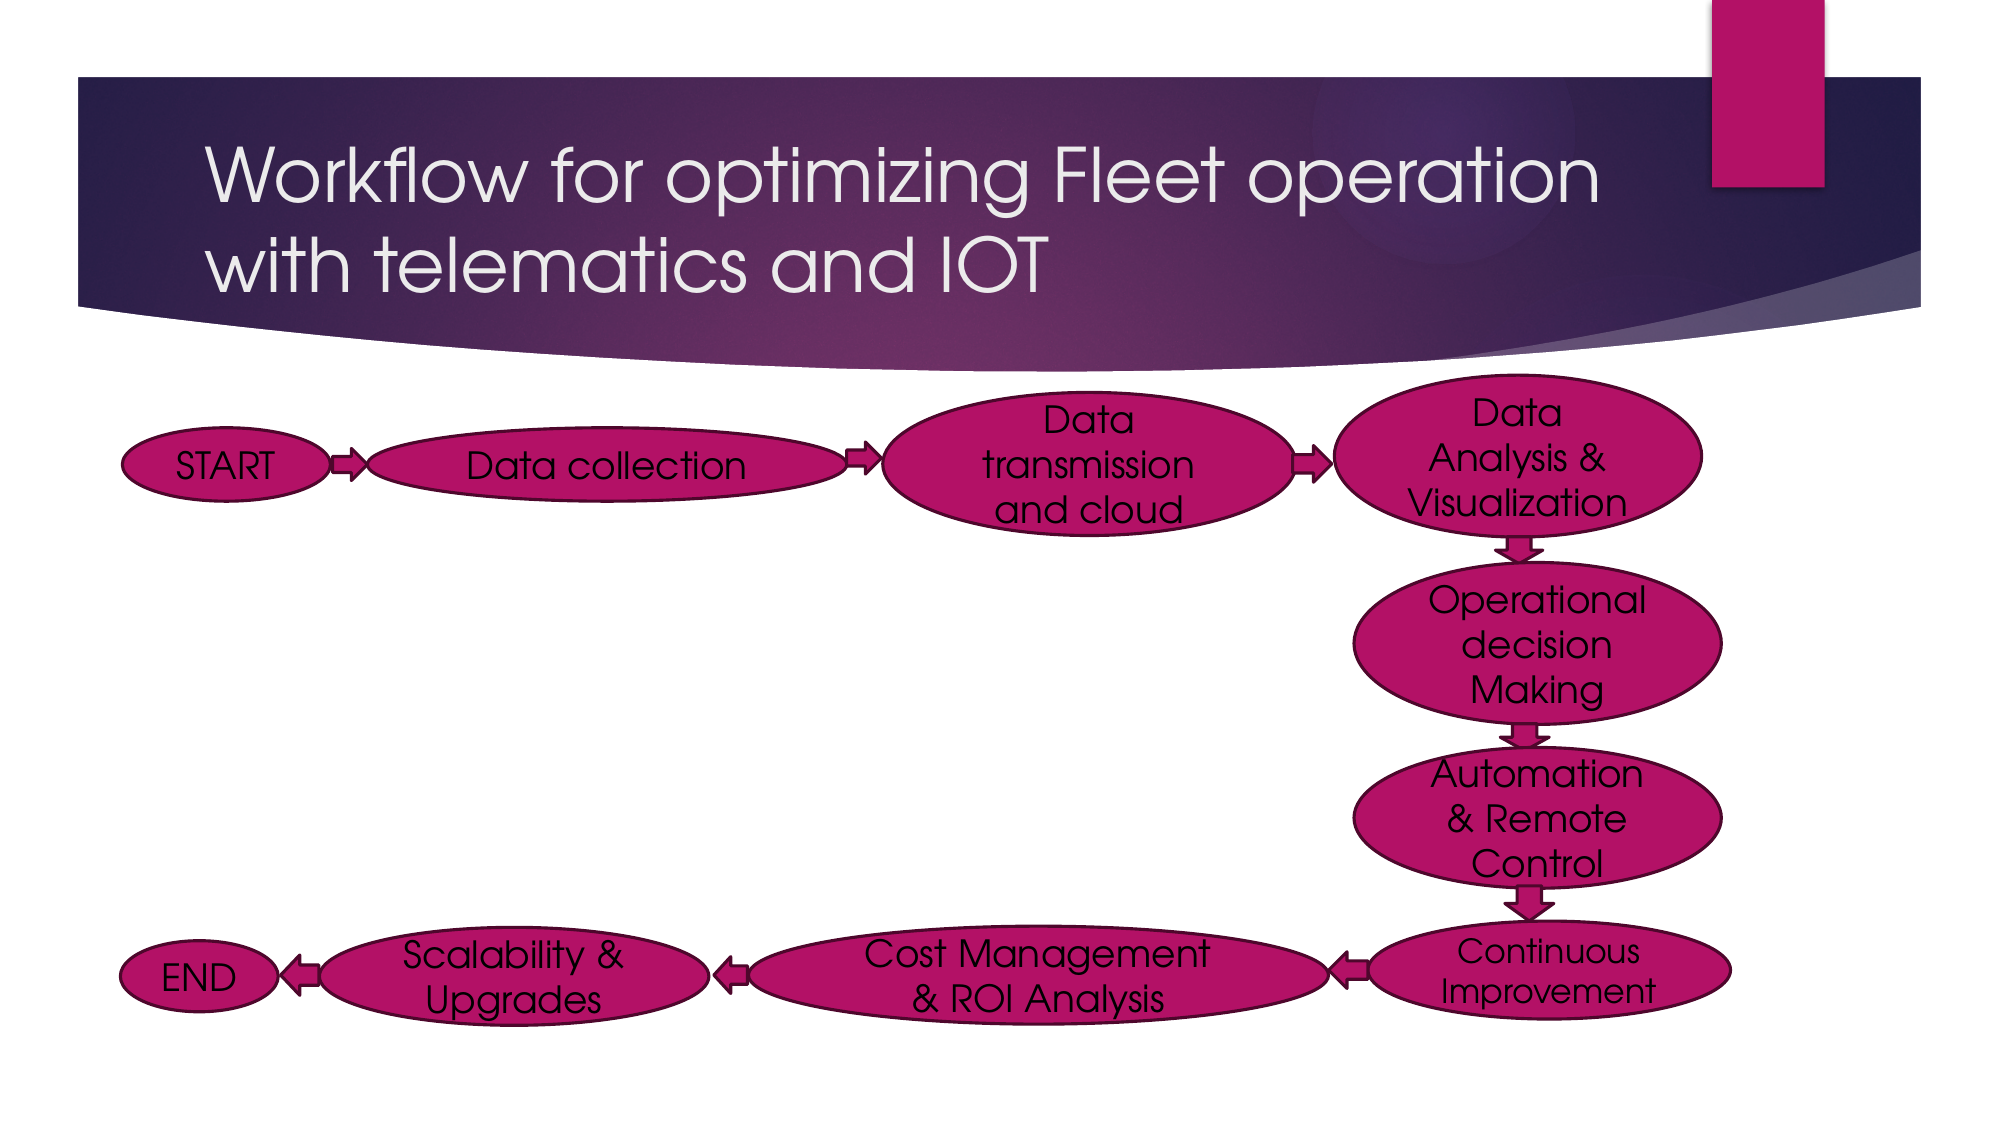

# Workflow for optimizing Fleet operation with telematics and IOT
Data Analysis & Visualization
Data transmission and cloud
Data collection
START

Operational decision Making

Automation & Remote Control

Continuous Improvement
Cost Management & ROI Analysis
Scalability & Upgrades
END